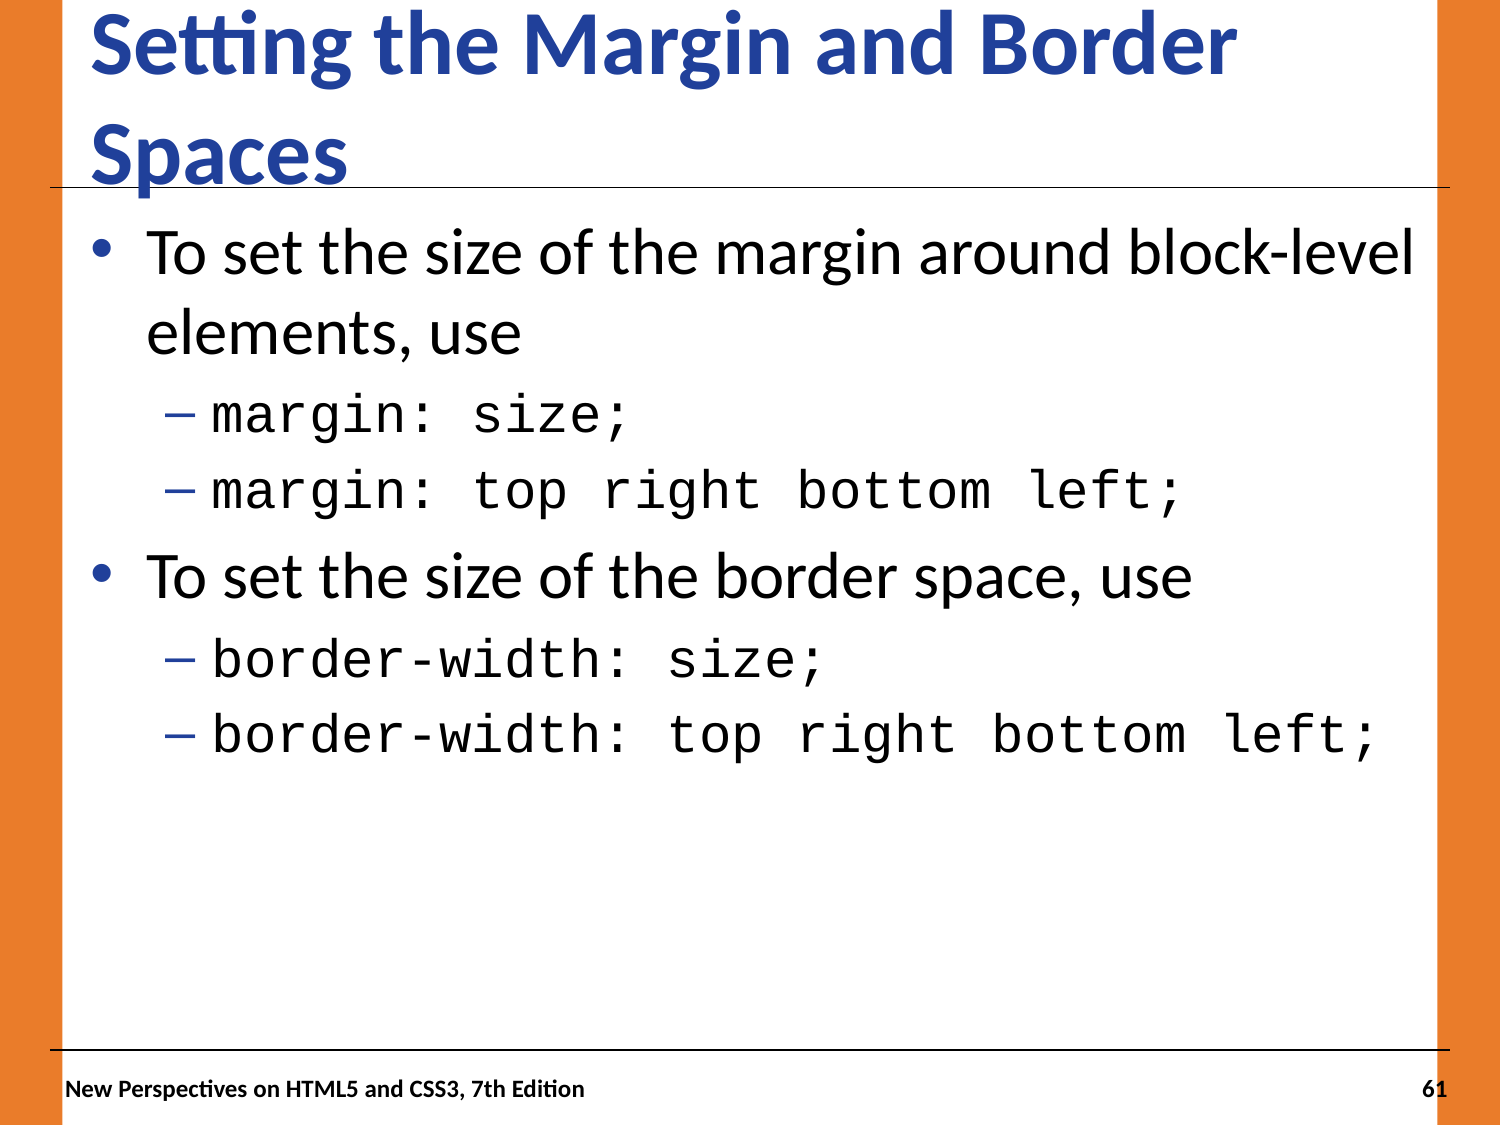

# Setting the Margin and Border Spaces
To set the size of the margin around block-level elements, use
margin: size;
margin: top right bottom left;
To set the size of the border space, use
border-width: size;
border-width: top right bottom left;

New Perspectives on HTML5 and CSS3, 7th Edition
61